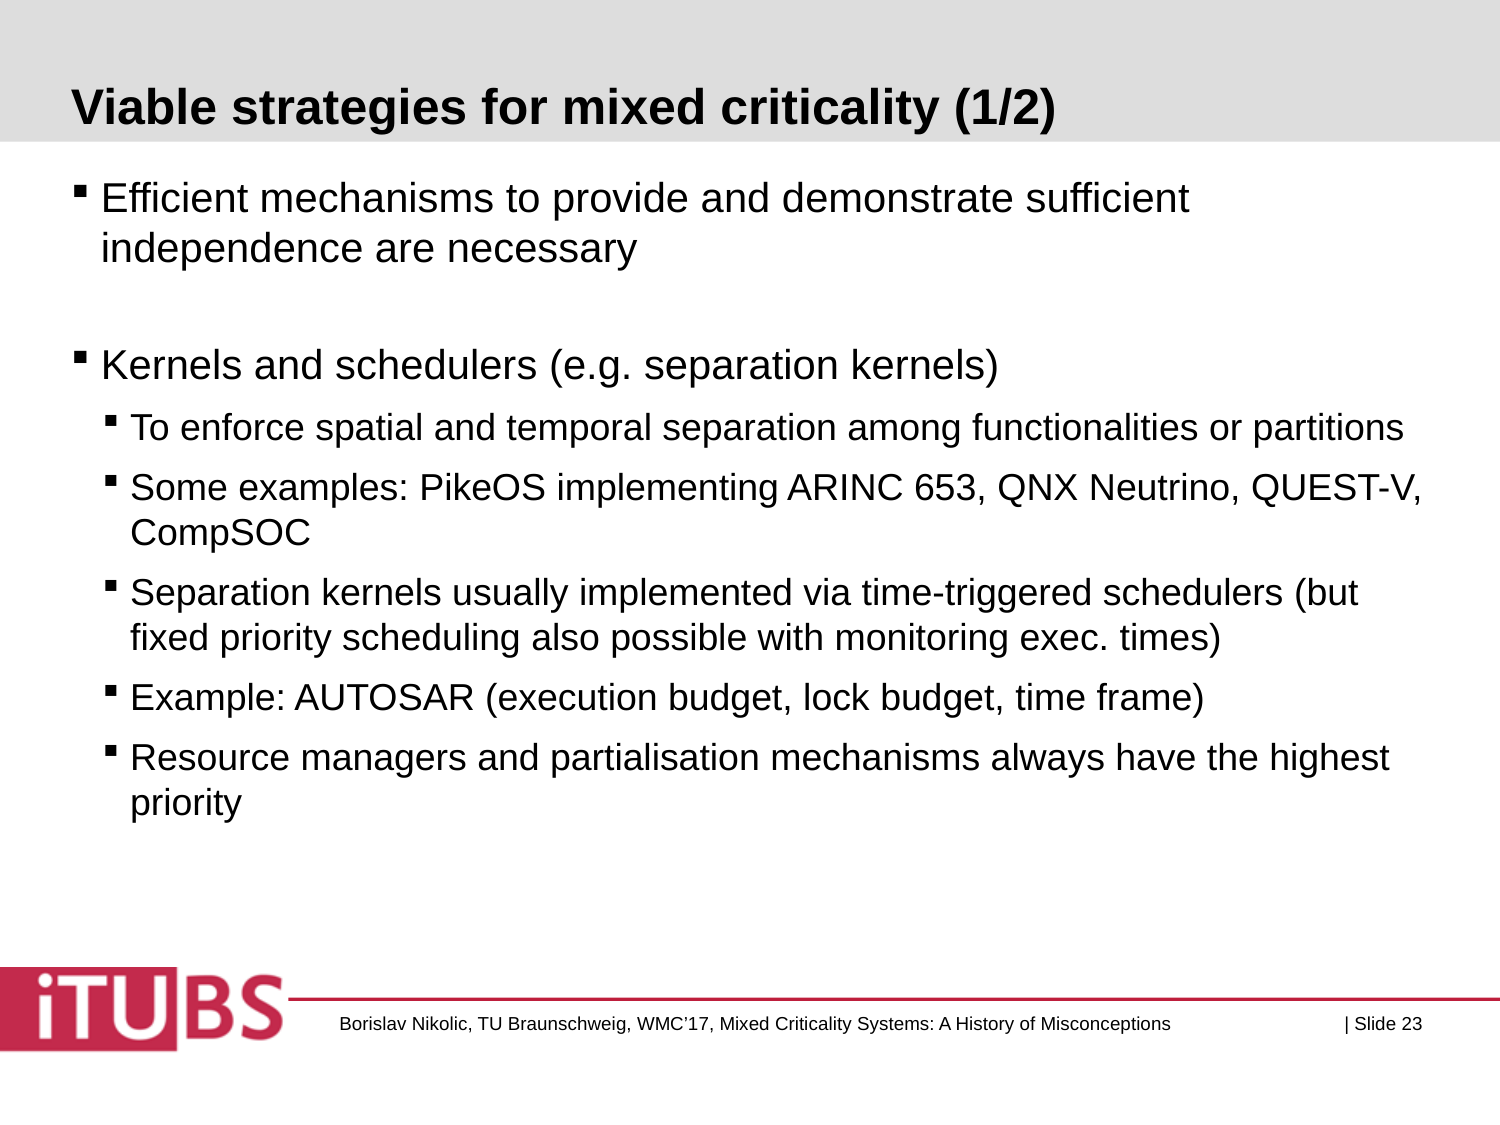

# Viable strategies for mixed criticality (1/2)
Efficient mechanisms to provide and demonstrate sufficient independence are necessary

Kernels and schedulers (e.g. separation kernels)
To enforce spatial and temporal separation among functionalities or partitions
Some examples: PikeOS implementing ARINC 653, QNX Neutrino, QUEST-V, CompSOC
Separation kernels usually implemented via time-triggered schedulers (but fixed priority scheduling also possible with monitoring exec. times)
Example: AUTOSAR (execution budget, lock budget, time frame)
Resource managers and partialisation mechanisms always have the highest priority